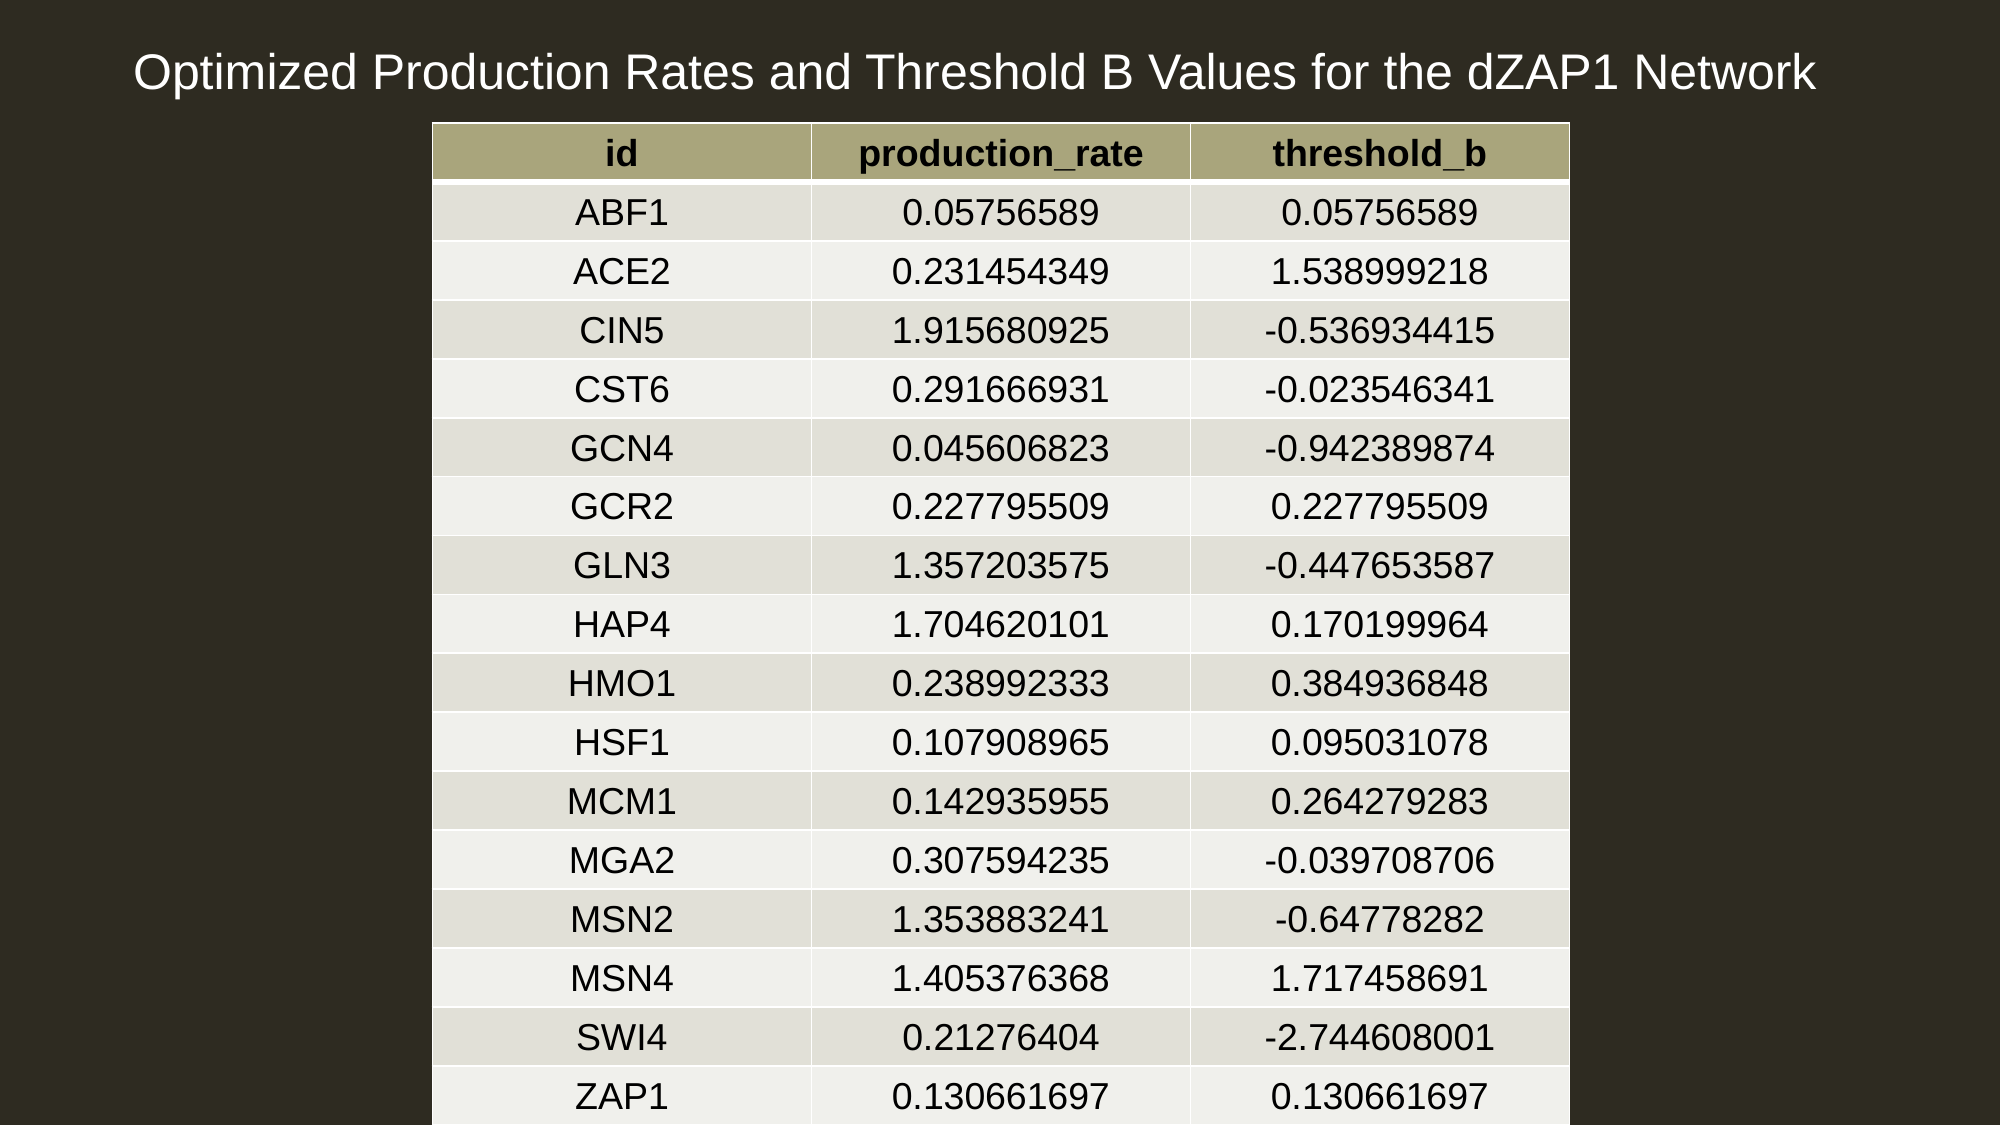

Optimized Production Rates and Threshold B Values for the dZAP1 Network
| id | production\_rate | threshold\_b |
| --- | --- | --- |
| ABF1 | 0.05756589 | 0.05756589 |
| ACE2 | 0.231454349 | 1.538999218 |
| CIN5 | 1.915680925 | -0.536934415 |
| CST6 | 0.291666931 | -0.023546341 |
| GCN4 | 0.045606823 | -0.942389874 |
| GCR2 | 0.227795509 | 0.227795509 |
| GLN3 | 1.357203575 | -0.447653587 |
| HAP4 | 1.704620101 | 0.170199964 |
| HMO1 | 0.238992333 | 0.384936848 |
| HSF1 | 0.107908965 | 0.095031078 |
| MCM1 | 0.142935955 | 0.264279283 |
| MGA2 | 0.307594235 | -0.039708706 |
| MSN2 | 1.353883241 | -0.64778282 |
| MSN4 | 1.405376368 | 1.717458691 |
| SWI4 | 0.21276404 | -2.744608001 |
| ZAP1 | 0.130661697 | 0.130661697 |